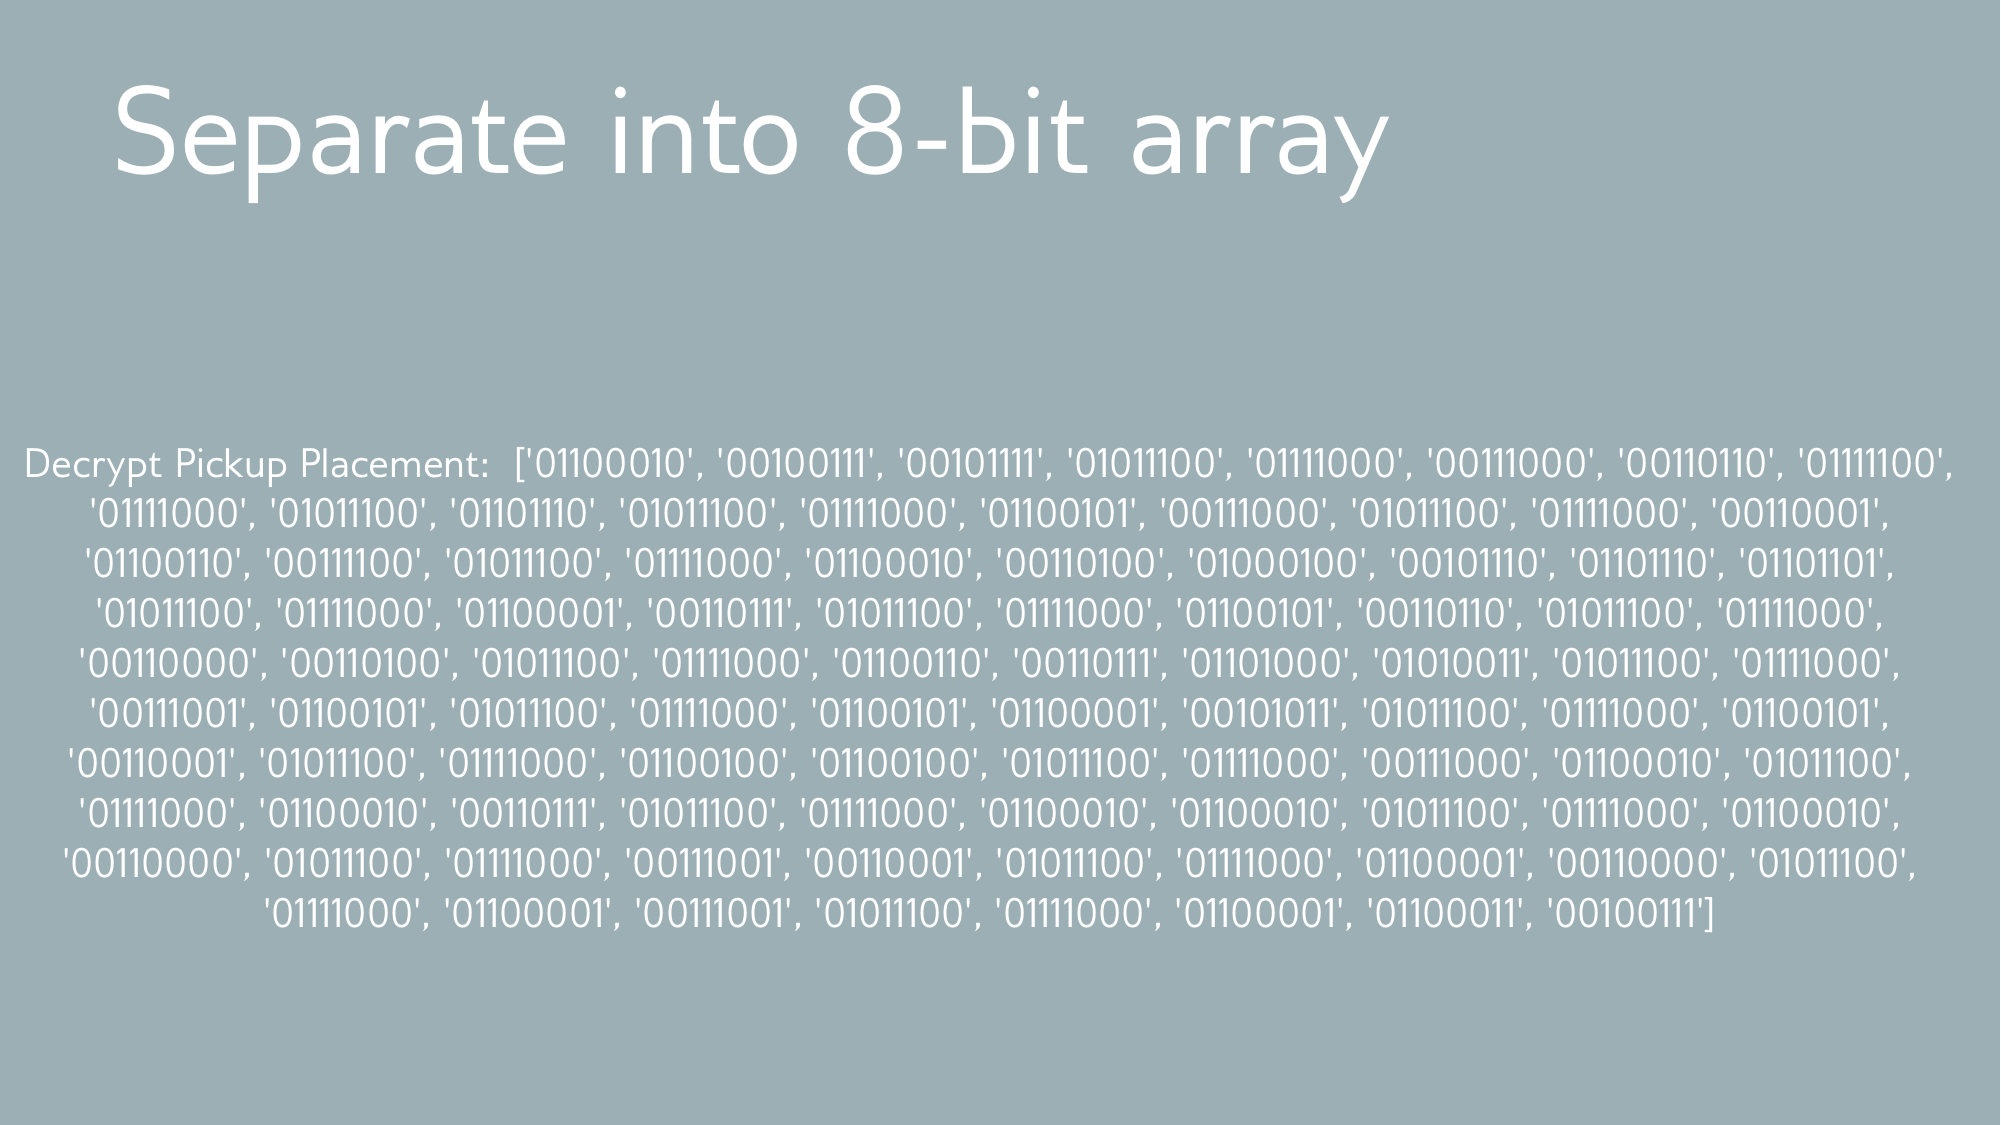

Separate into 8-bit array
Decrypt Pickup Placement:  ['01100010', '00100111', '00101111', '01011100', '01111000', '00111000', '00110110', '01111100', '01111000', '01011100', '01101110', '01011100', '01111000', '01100101', '00111000', '01011100', '01111000', '00110001', '01100110', '00111100', '01011100', '01111000', '01100010', '00110100', '01000100', '00101110', '01101110', '01101101', '01011100', '01111000', '01100001', '00110111', '01011100', '01111000', '01100101', '00110110', '01011100', '01111000', '00110000', '00110100', '01011100', '01111000', '01100110', '00110111', '01101000', '01010011', '01011100', '01111000', '00111001', '01100101', '01011100', '01111000', '01100101', '01100001', '00101011', '01011100', '01111000', '01100101', '00110001', '01011100', '01111000', '01100100', '01100100', '01011100', '01111000', '00111000', '01100010', '01011100', '01111000', '01100010', '00110111', '01011100', '01111000', '01100010', '01100010', '01011100', '01111000', '01100010', '00110000', '01011100', '01111000', '00111001', '00110001', '01011100', '01111000', '01100001', '00110000', '01011100', '01111000', '01100001', '00111001', '01011100', '01111000', '01100001', '01100011', '00100111']